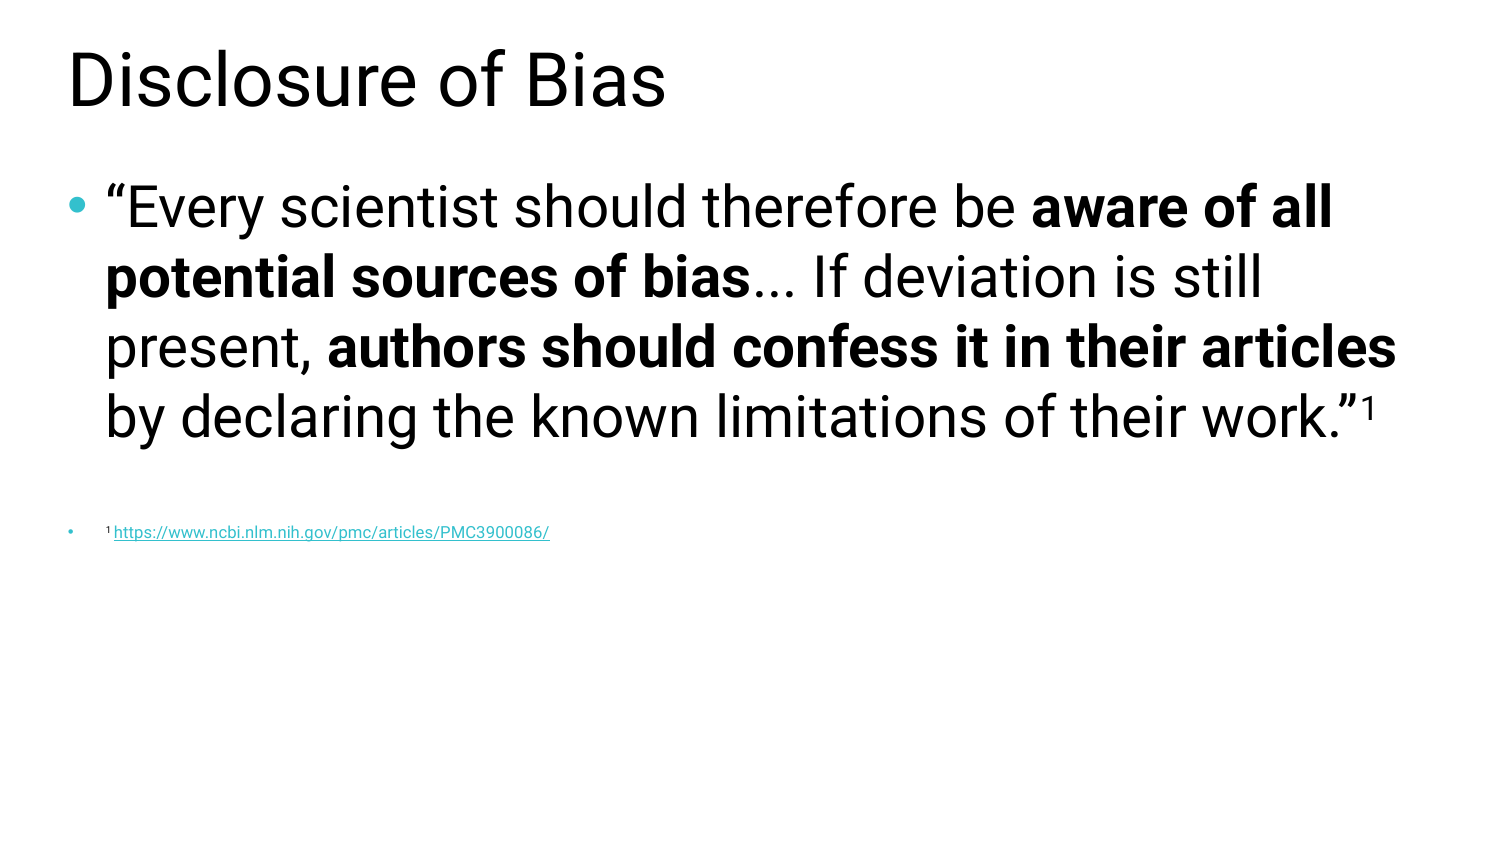

# Disclosure of Bias
“Every scientist should therefore be aware of all potential sources of bias... If deviation is still present, authors should confess it in their articles by declaring the known limitations of their work.”1

1 https://www.ncbi.nlm.nih.gov/pmc/articles/PMC3900086/